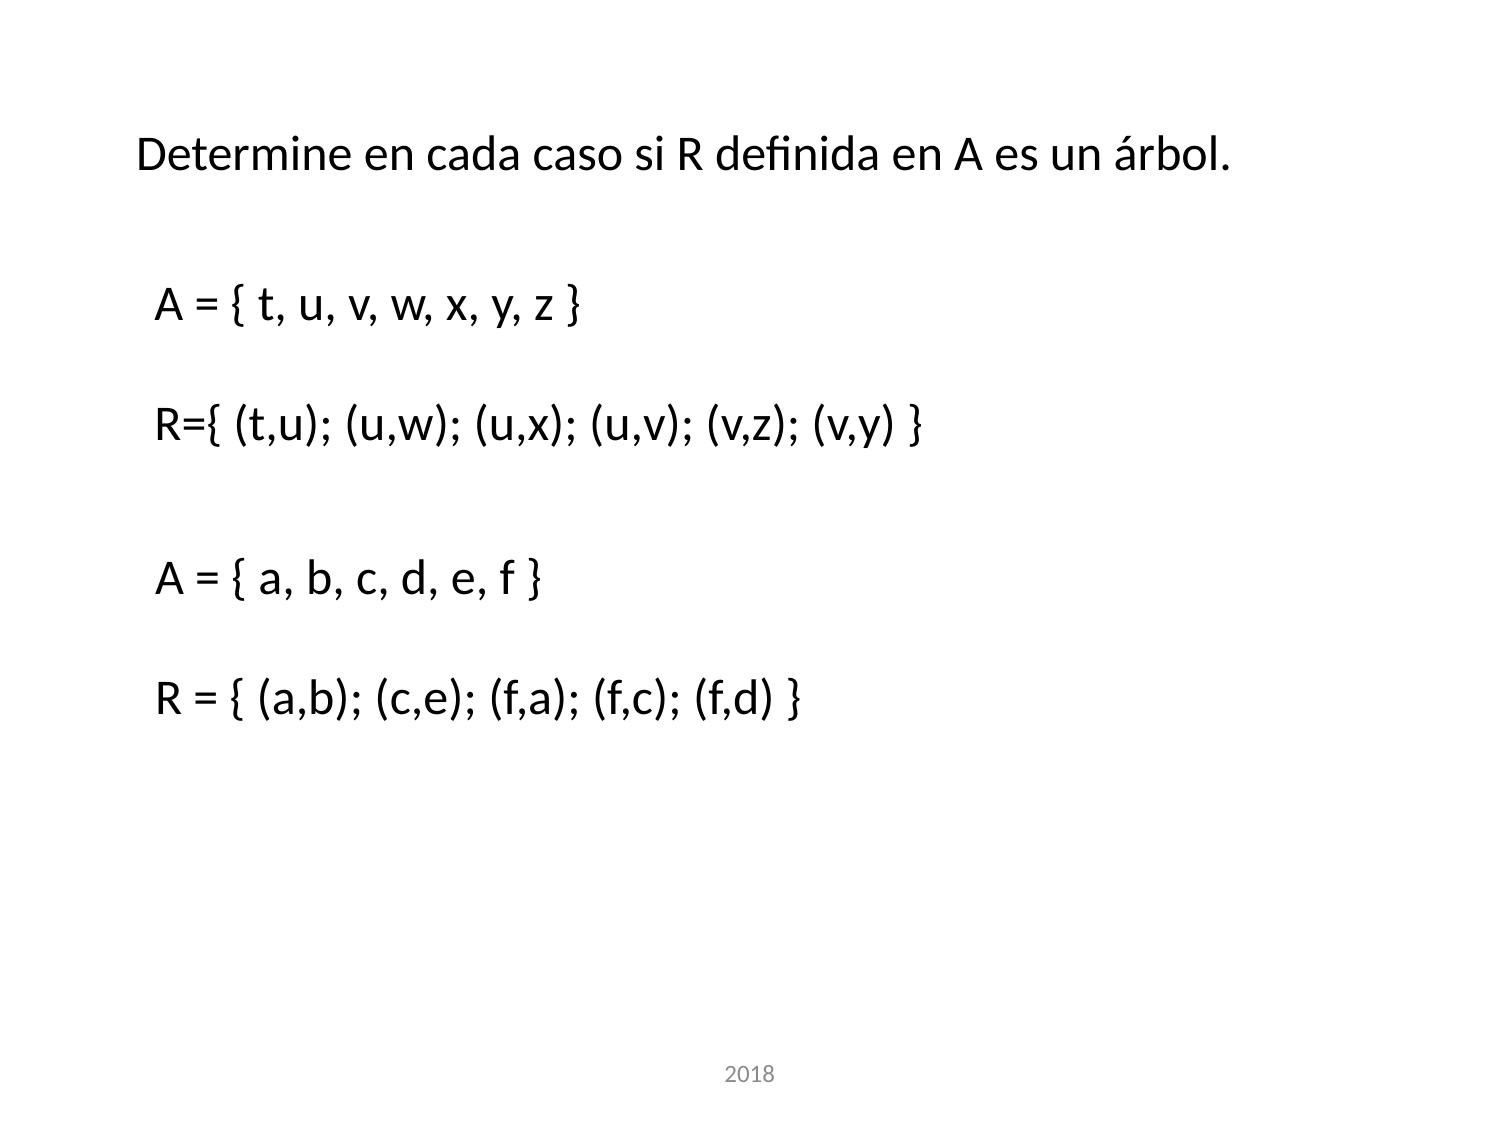

Determine en cada caso si R definida en A es un árbol.
A = { t, u, v, w, x, y, z }

R={ (t,u); (u,w); (u,x); (u,v); (v,z); (v,y) }
A = { a, b, c, d, e, f }

R = { (a,b); (c,e); (f,a); (f,c); (f,d) }
2018